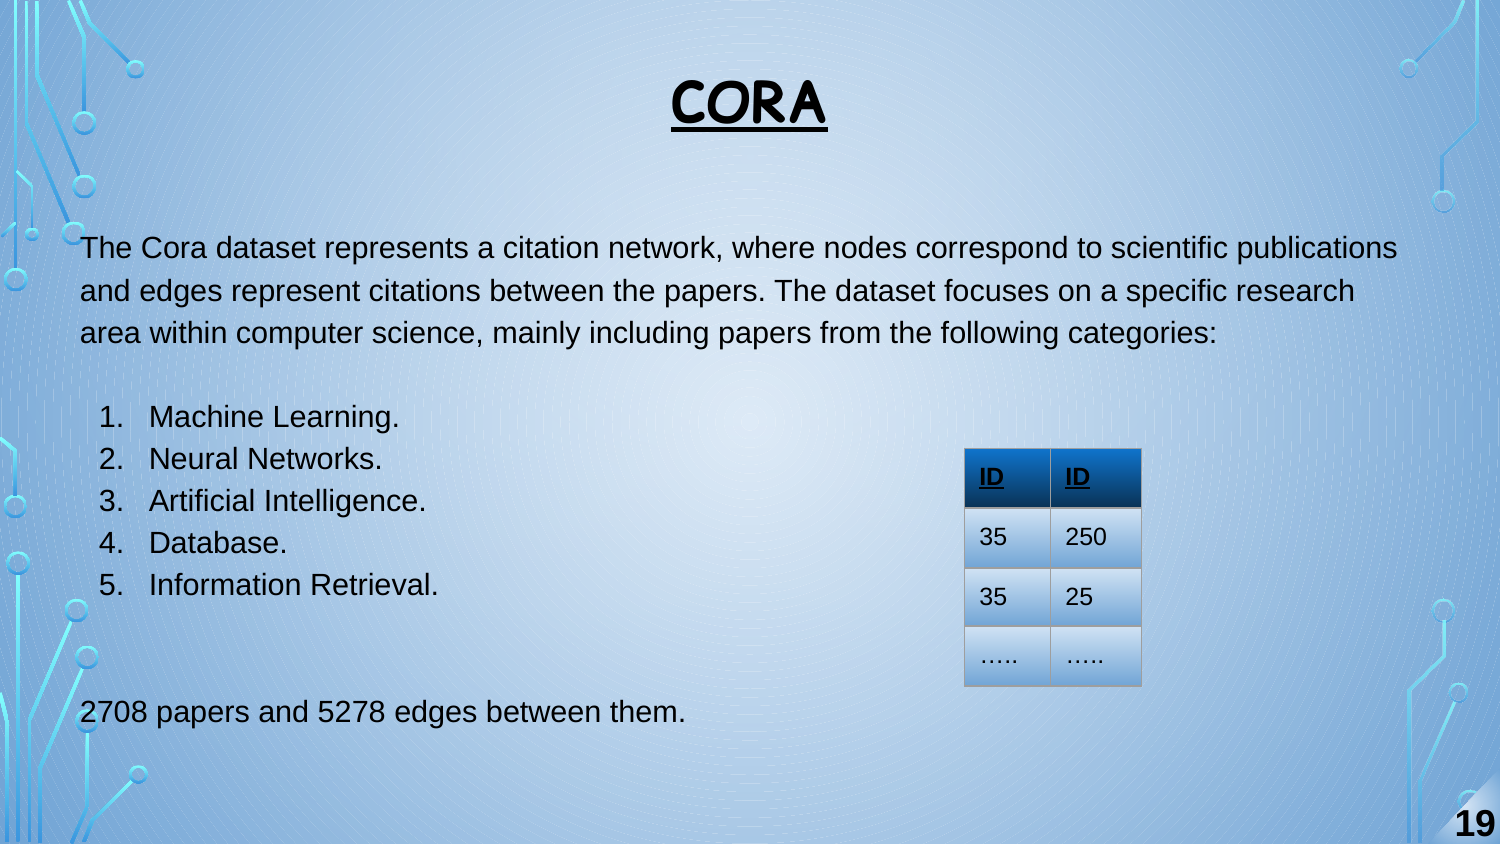

# CORA
The Cora dataset represents a citation network, where nodes correspond to scientific publications and edges represent citations between the papers. The dataset focuses on a specific research area within computer science, mainly including papers from the following categories:

Machine Learning.
Neural Networks.
Artificial Intelligence.
Database.
Information Retrieval.

2708 papers and 5278 edges between them.
| ID | ID |
| --- | --- |
| 35 | 250 |
| 35 | 25 |
| ….. | ….. |

19